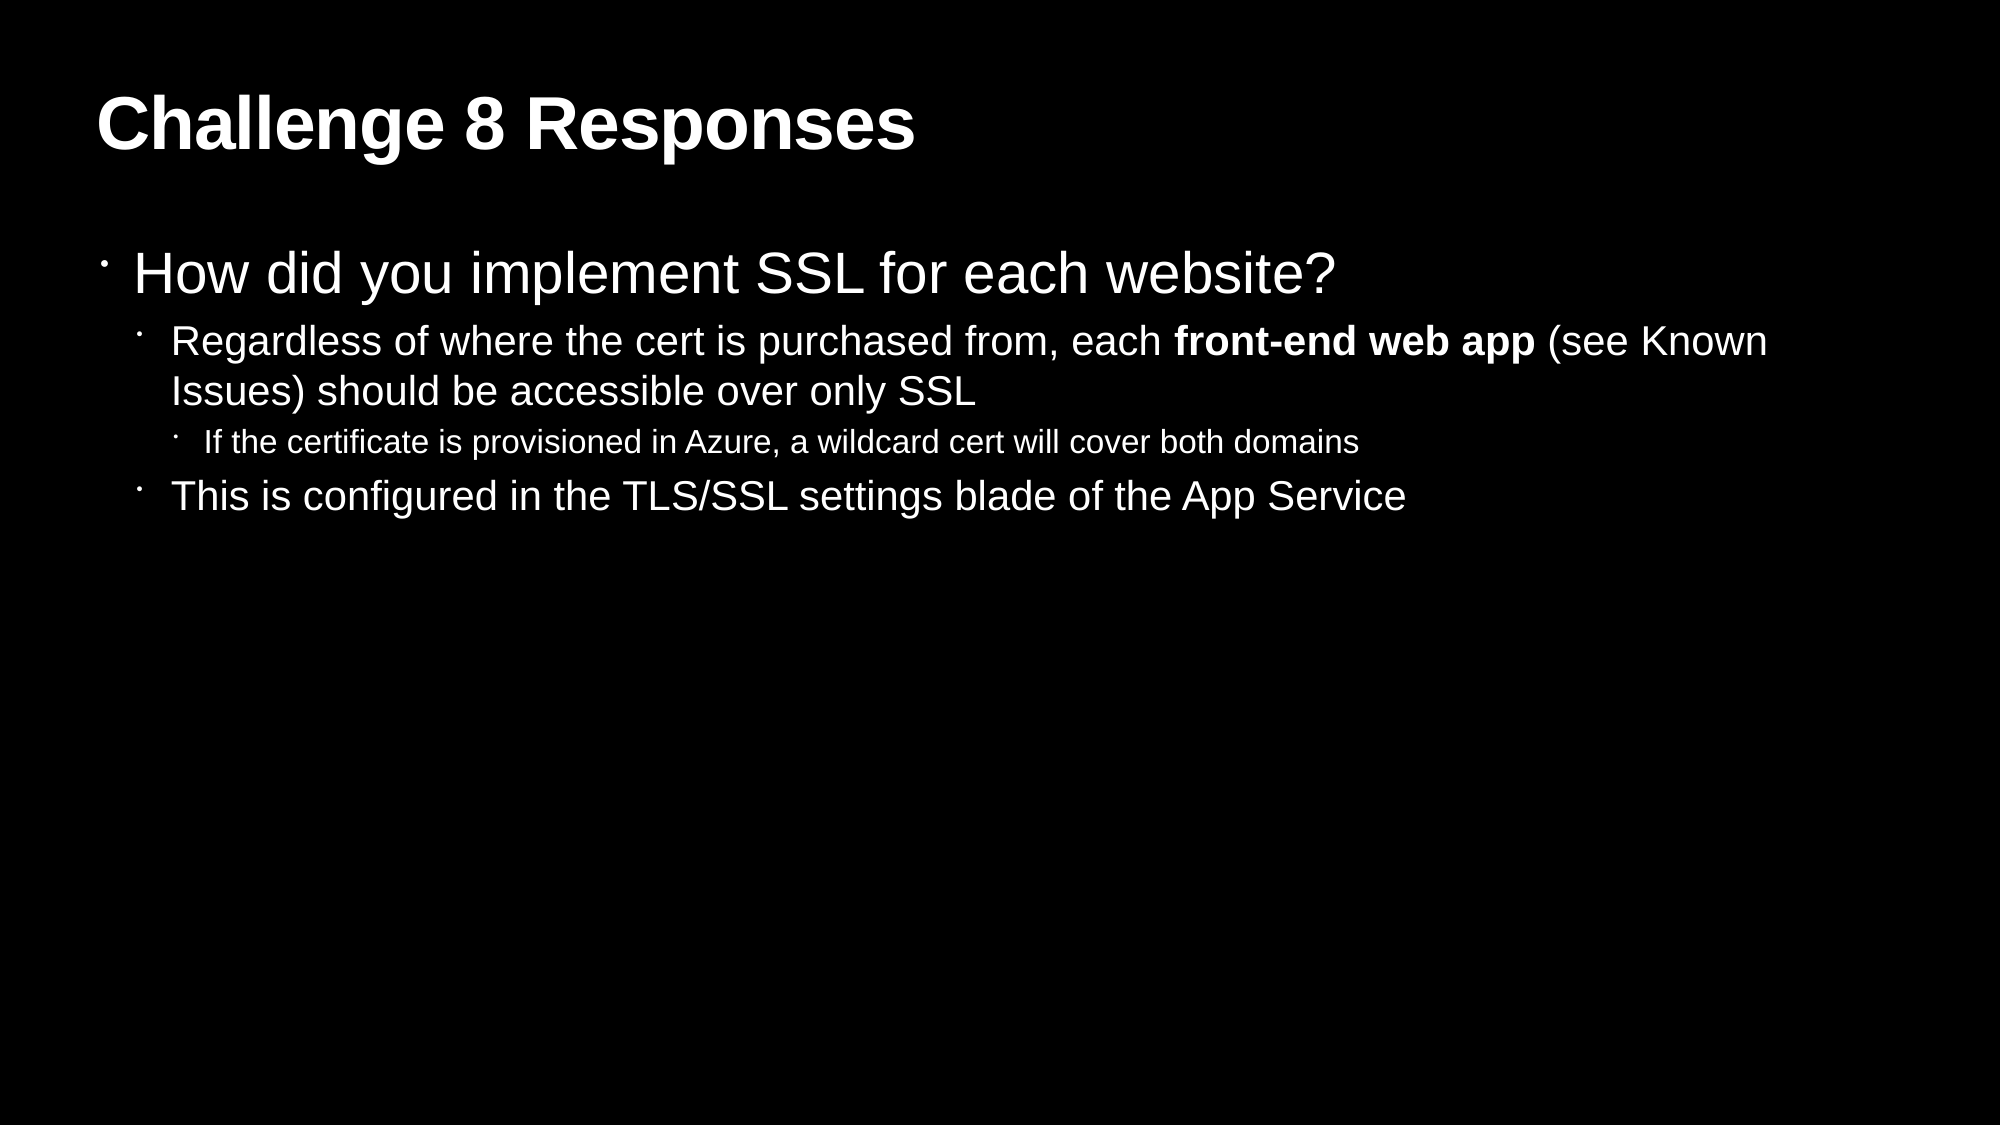

# Challenge 8 Responses
How did you implement SSL for each website?
Regardless of where the cert is purchased from, each front-end web app (see Known Issues) should be accessible over only SSL
If the certificate is provisioned in Azure, a wildcard cert will cover both domains
This is configured in the TLS/SSL settings blade of the App Service